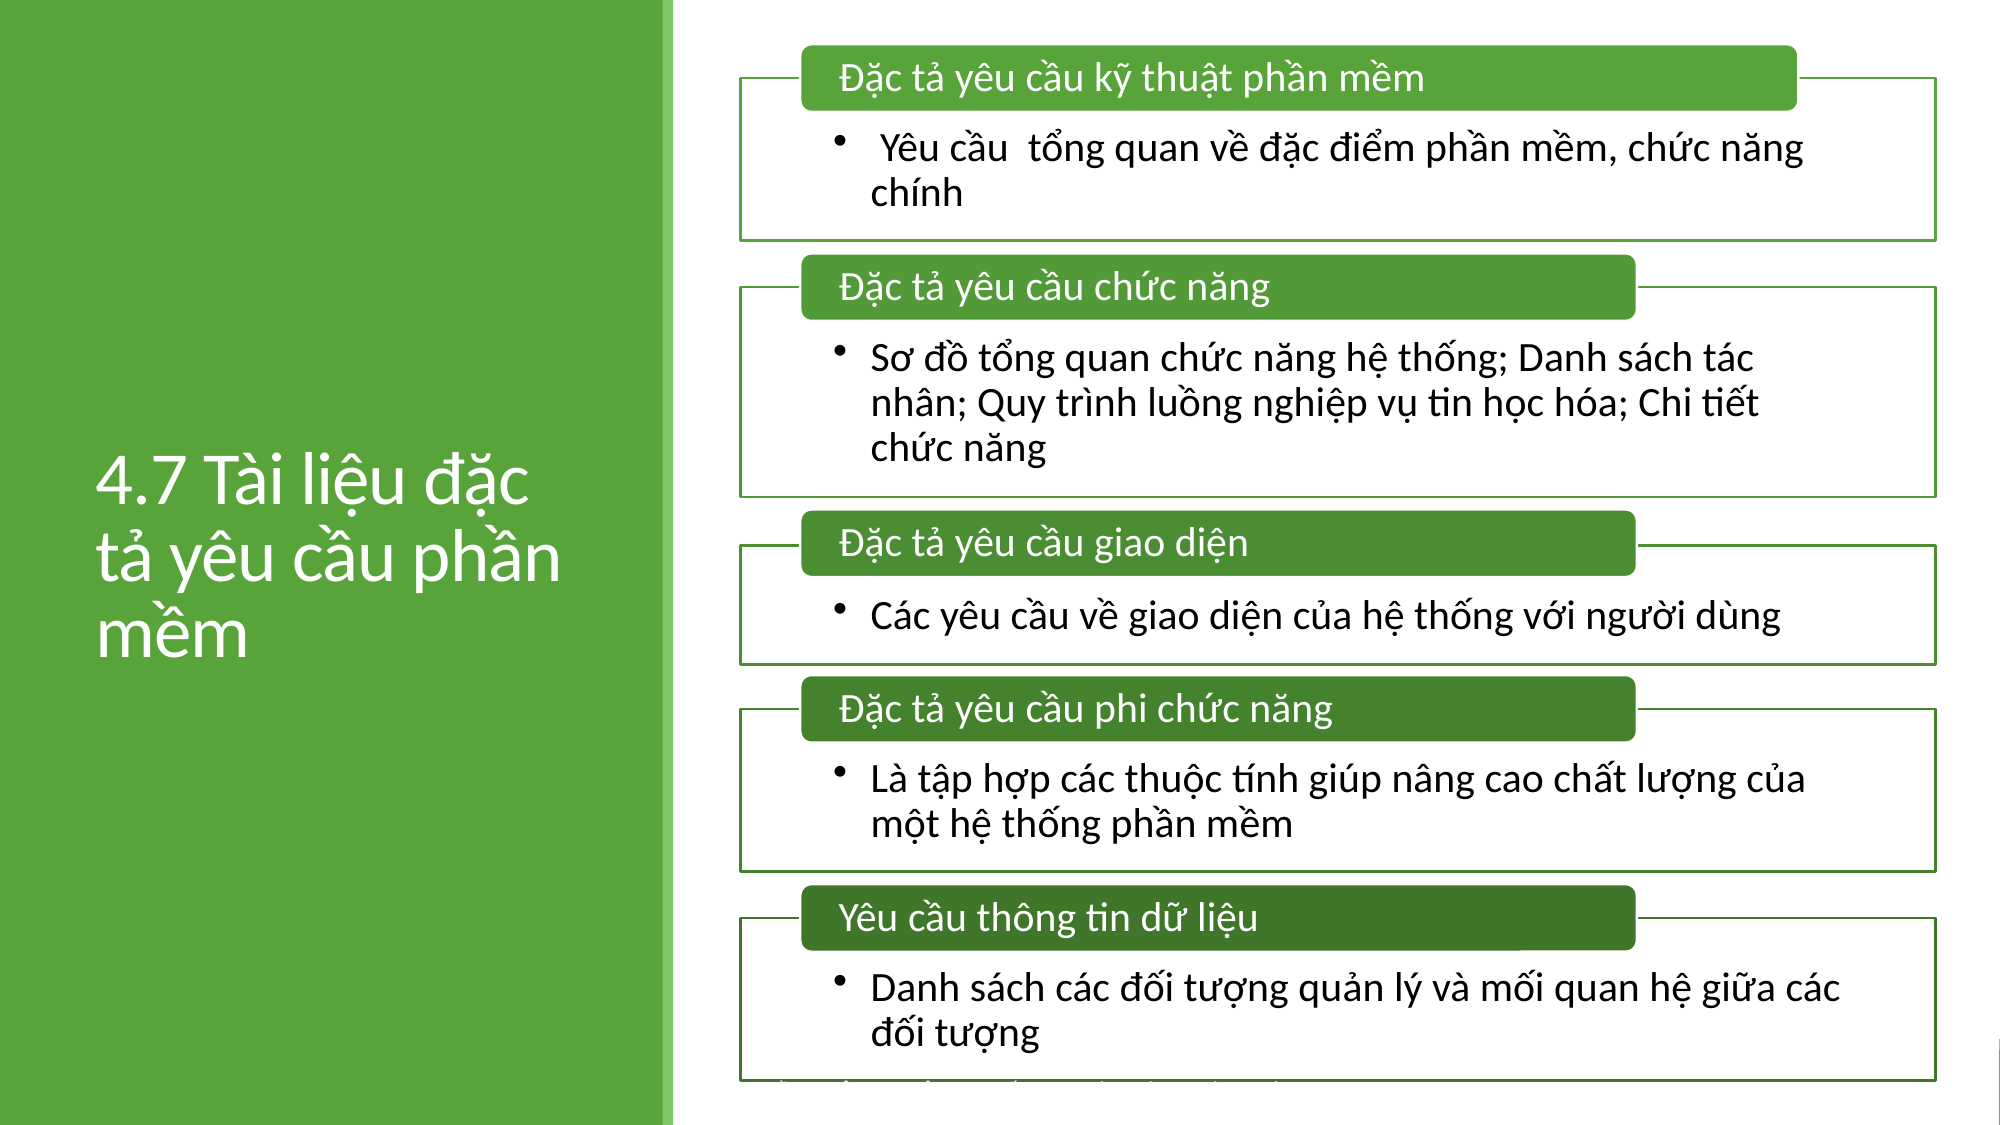

Yêu cầu  tổng quan về đặc điểm phần mềm, chức năng chính
Đặc tả yêu cầu kỹ thuật phần mềm
Sơ đồ tổng quan chức năng hệ thống; Danh sách tác nhân; Quy trình luồng nghiệp vụ tin học hóa; Chi tiết chức năng
Đặc tả yêu cầu chức năng
Các yêu cầu về giao diện của hệ thống với người dùng
Đặc tả yêu cầu giao diện
Là tập hợp các thuộc tính giúp nâng cao chất lượng của một hệ thống phần mềm
Đặc tả yêu cầu phi chức năng
Danh sách các đối tượng quản lý và mối quan hệ giữa các đối tượng
Yêu cầu thông tin dữ liệu
# 4.7 Tài liệu đặc tả yêu cầu phần mềm
Bản quyền thuộc Học viện iBPO. Cấm sao chép dưới mọi hình thức